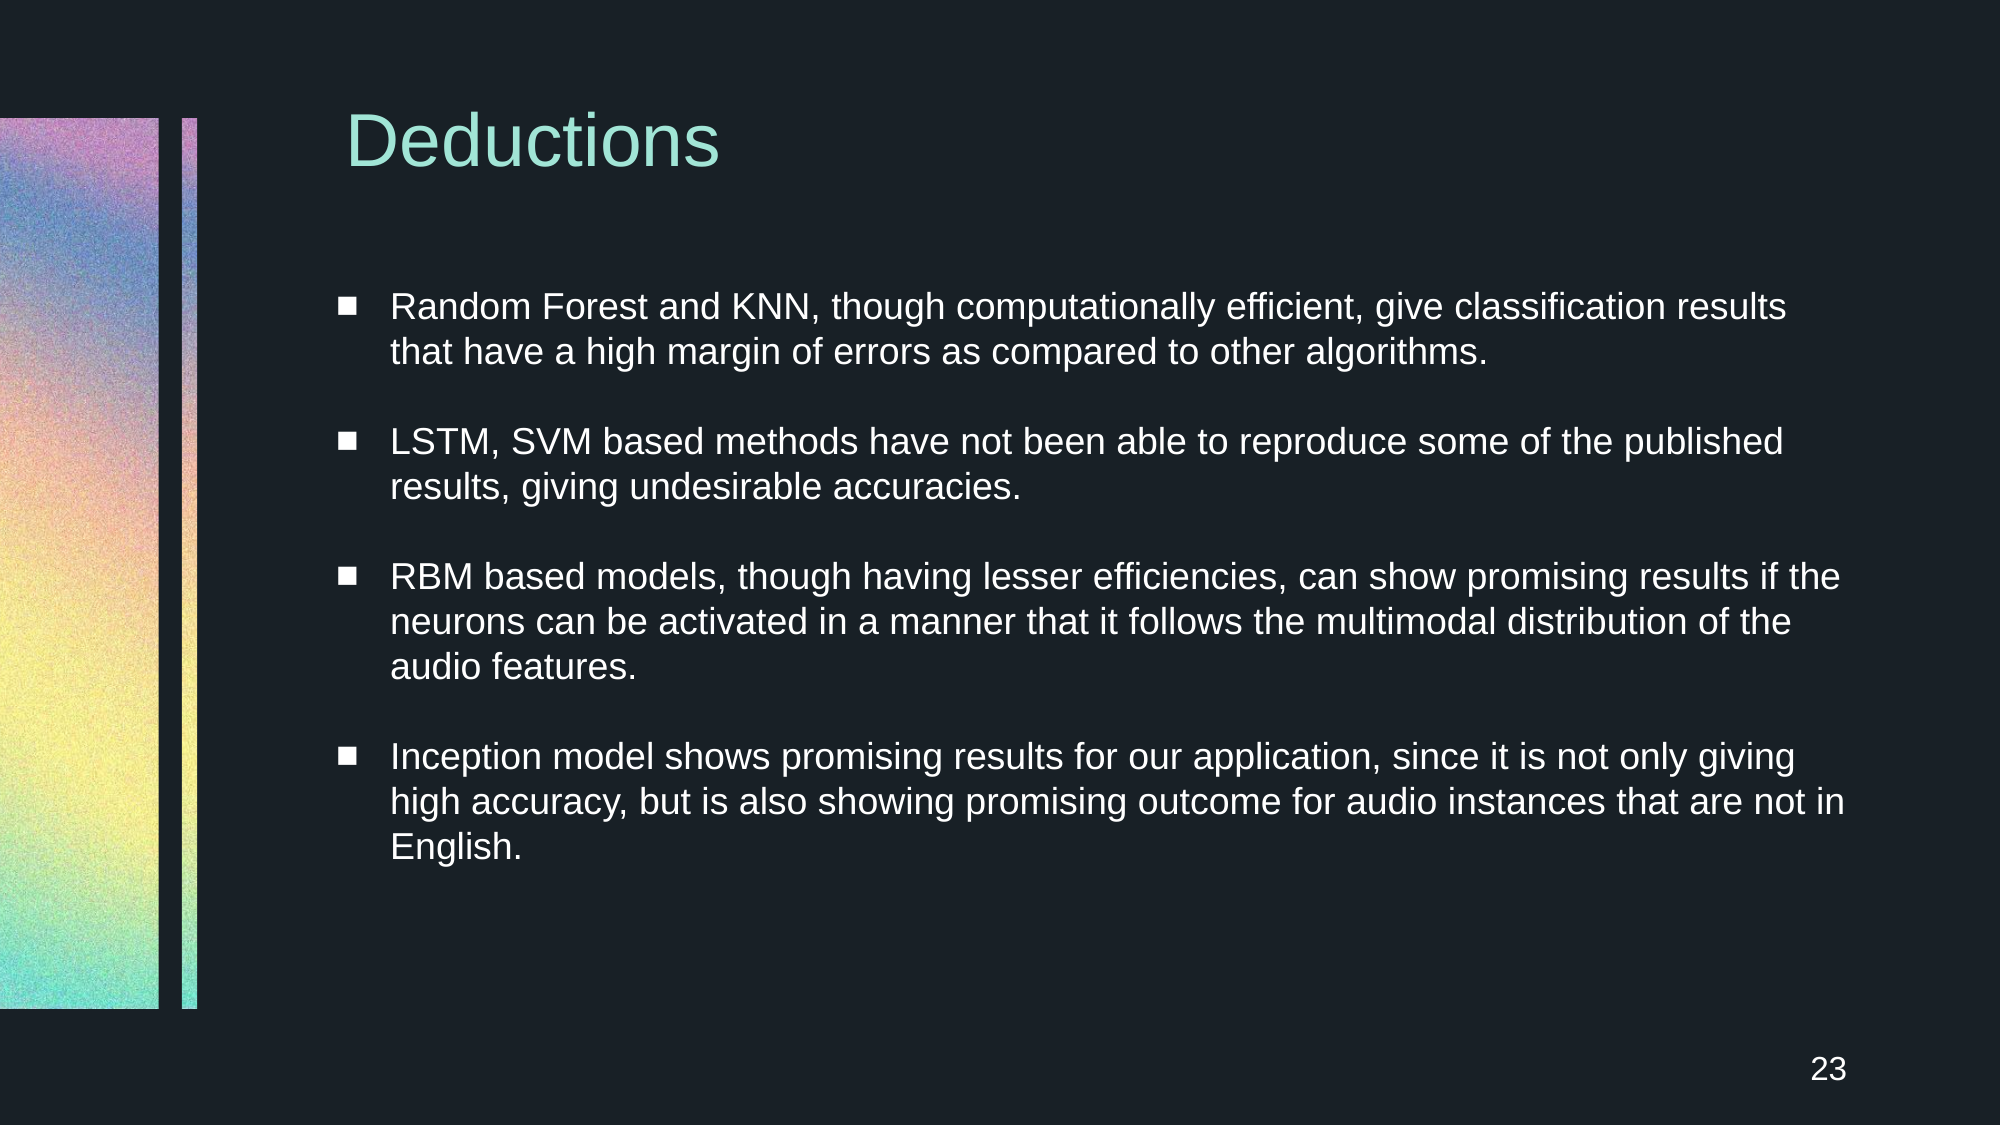

Deductions
Random Forest and KNN, though computationally efficient, give classification results that have a high margin of errors as compared to other algorithms.

LSTM, SVM based methods have not been able to reproduce some of the published results, giving undesirable accuracies.

RBM based models, though having lesser efficiencies, can show promising results if the neurons can be activated in a manner that it follows the multimodal distribution of the audio features.

Inception model shows promising results for our application, since it is not only giving high accuracy, but is also showing promising outcome for audio instances that are not in English.
23